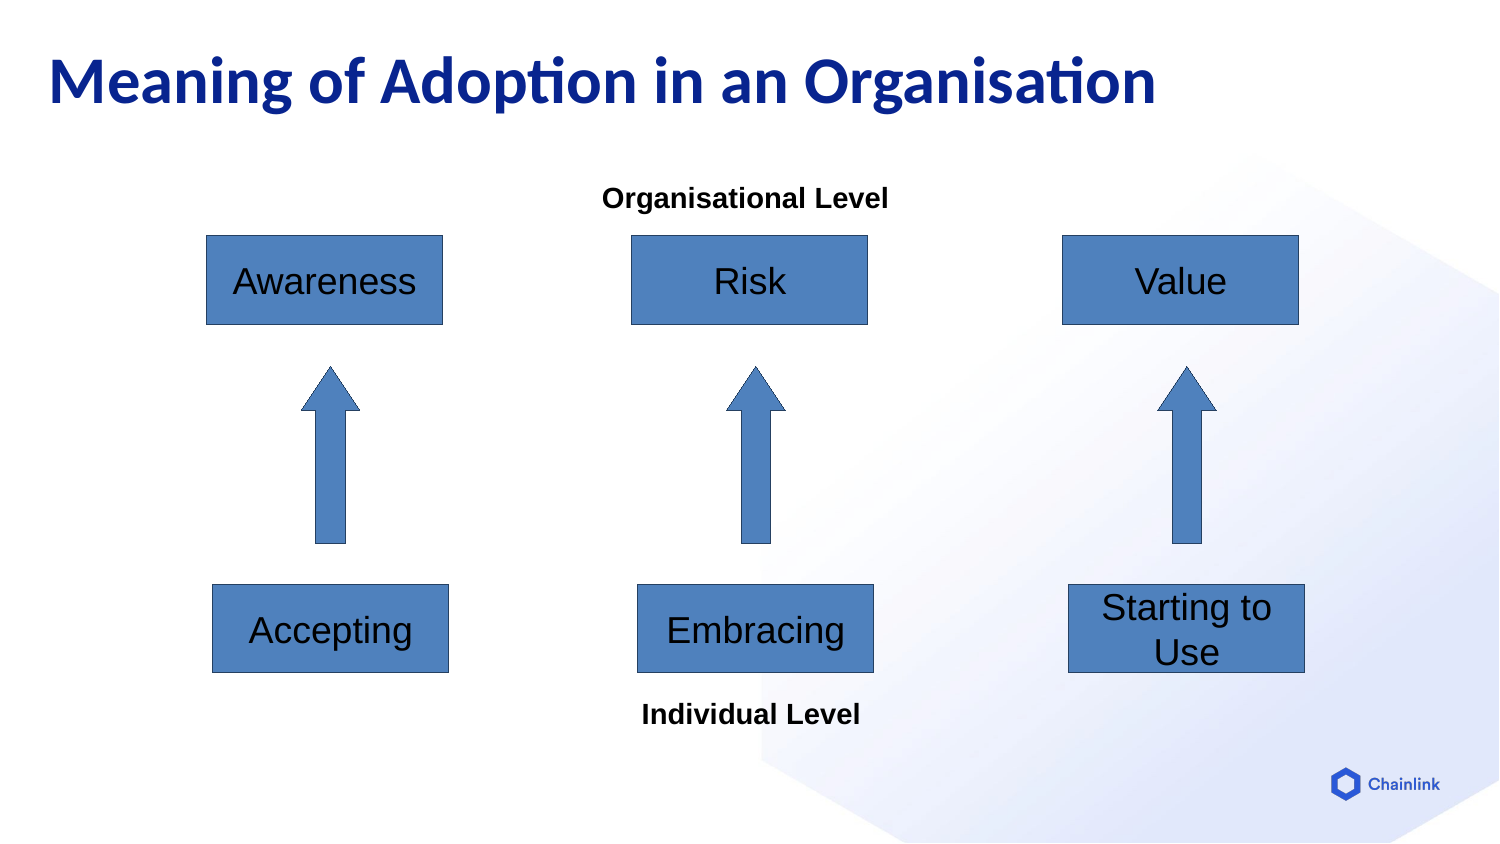

Meaning of Adoption in an Organisation
Organisational Level
Awareness
Risk
Value

Accepting
Embracing
Starting to Use
Individual Level